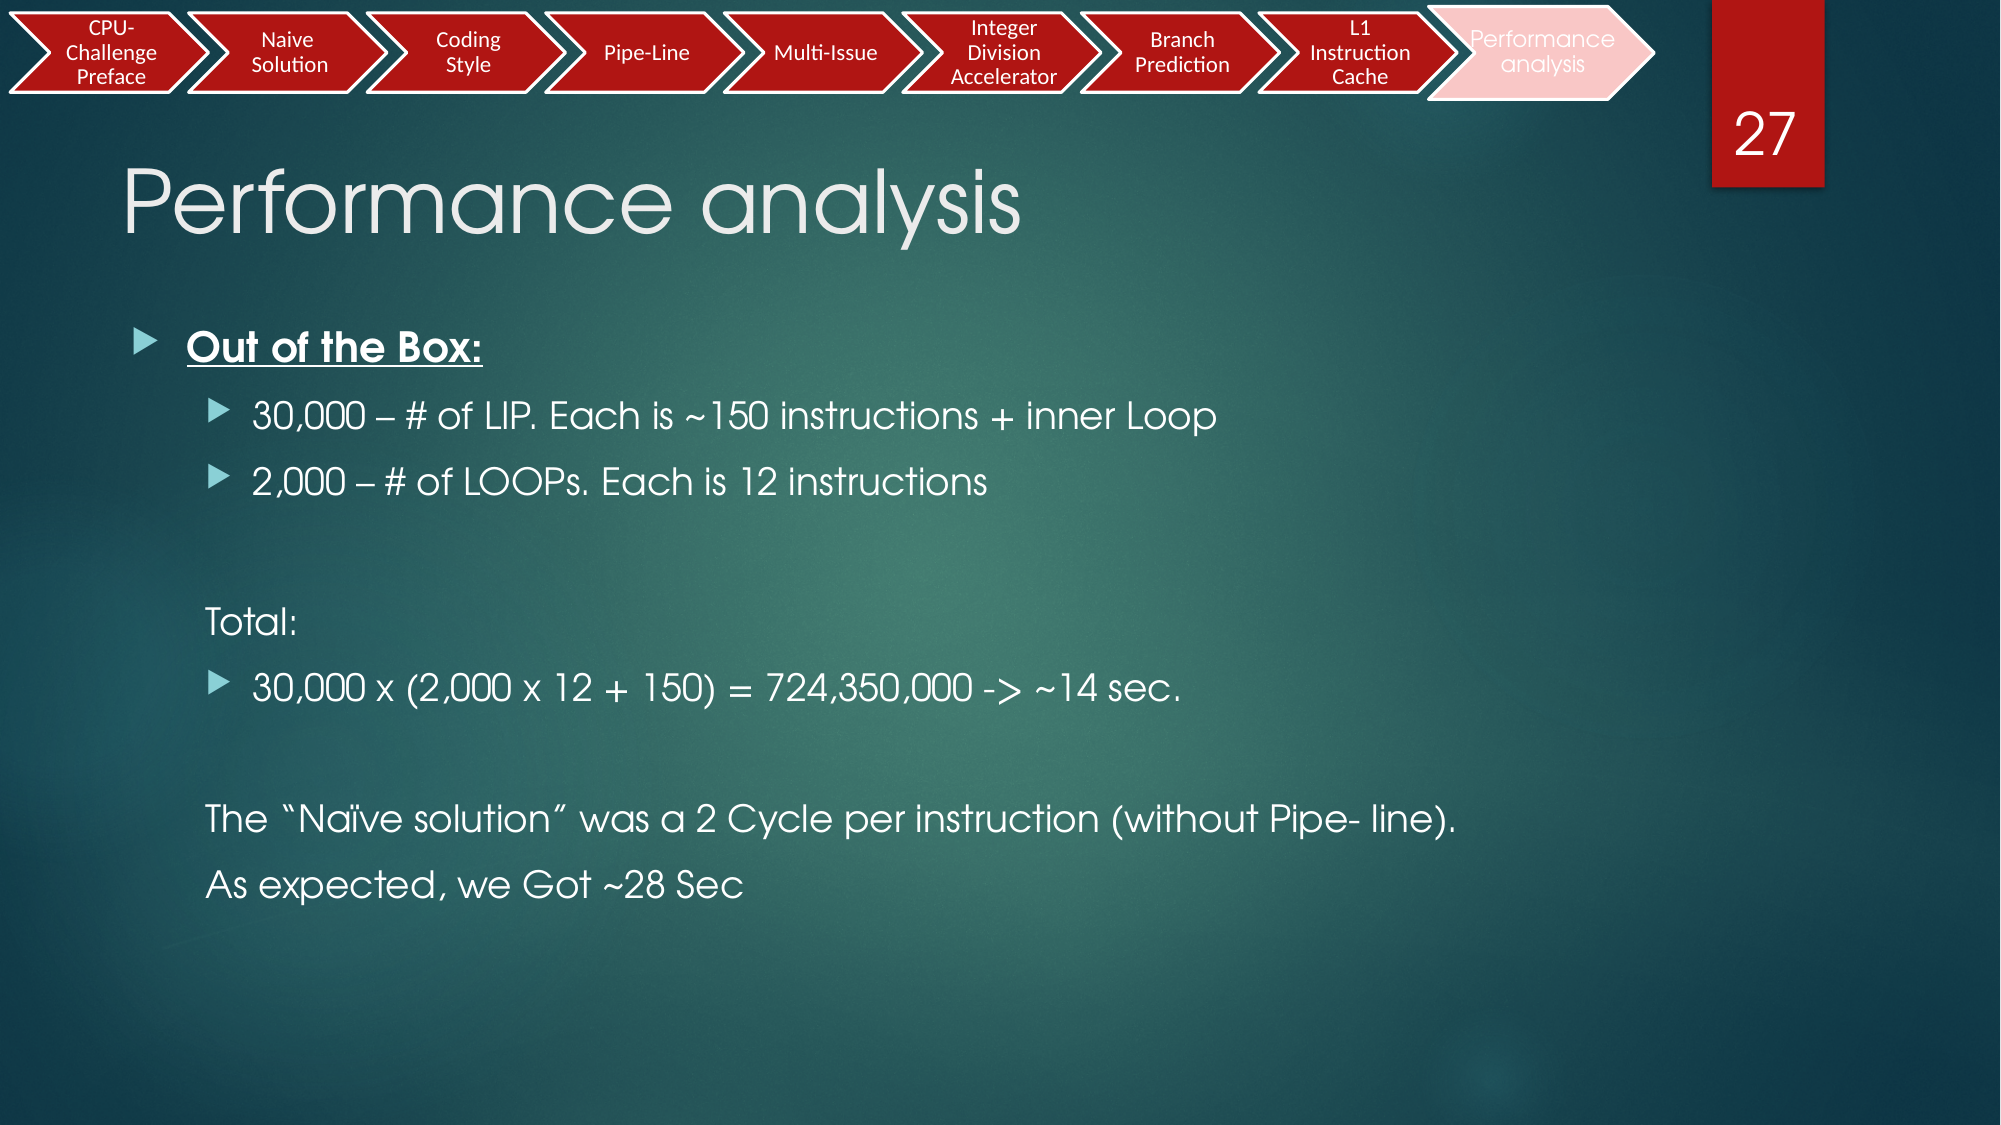

Performance analysis
27
# Performance analysis
Out of the Box:
30,000 – # of LIP. Each is ~150 instructions + inner Loop
2,000 – # of LOOPs. Each is 12 instructions

Total:
30,000 x (2,000 x 12 + 150) = 724,350,000 -> ~14 sec.

The “Naïve solution” was a 2 Cycle per instruction (without Pipe- line).
As expected, we Got ~28 Sec